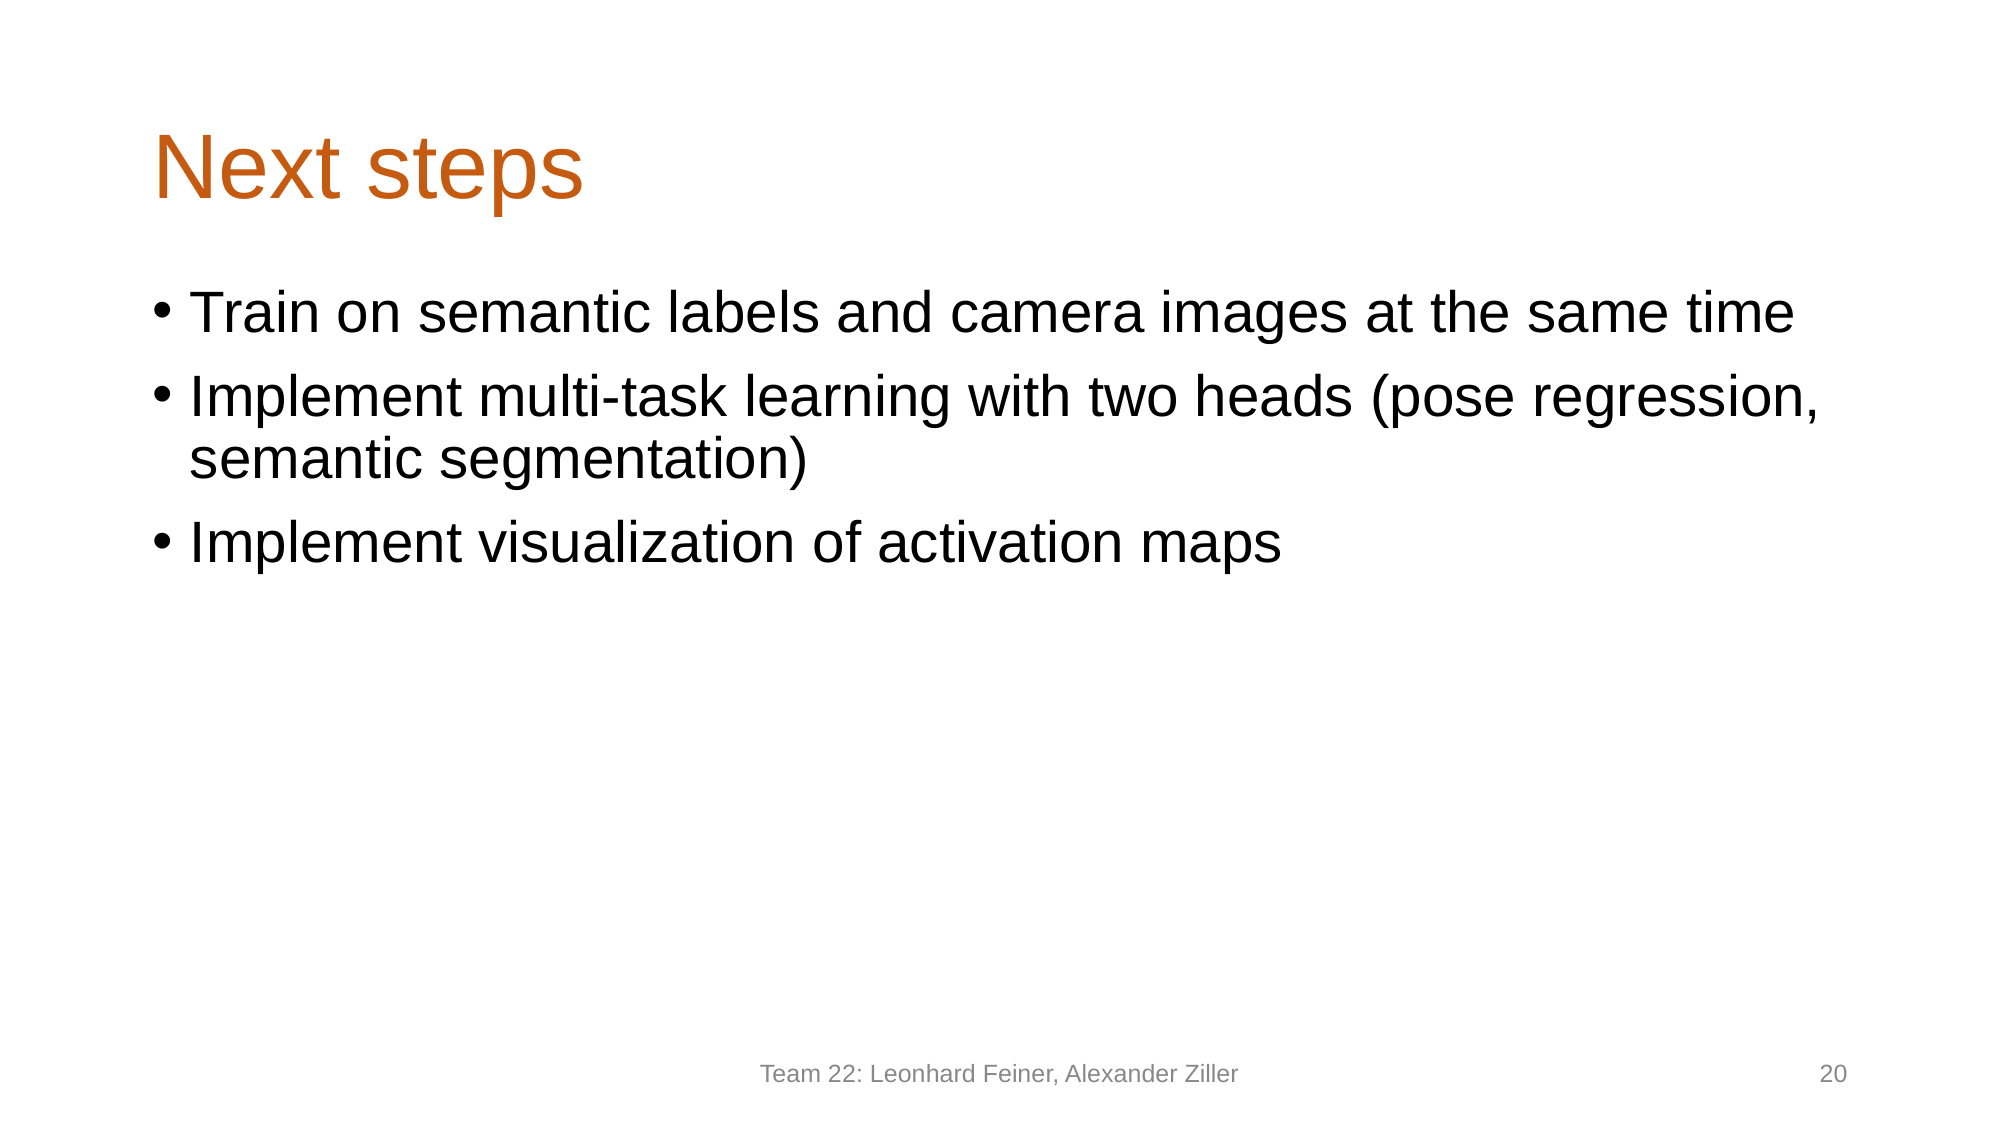

# Next steps
Train on semantic labels and camera images at the same time
Implement multi-task learning with two heads (pose regression, semantic segmentation)
Implement visualization of activation maps

Team 22: Leonhard Feiner, Alexander Ziller
20